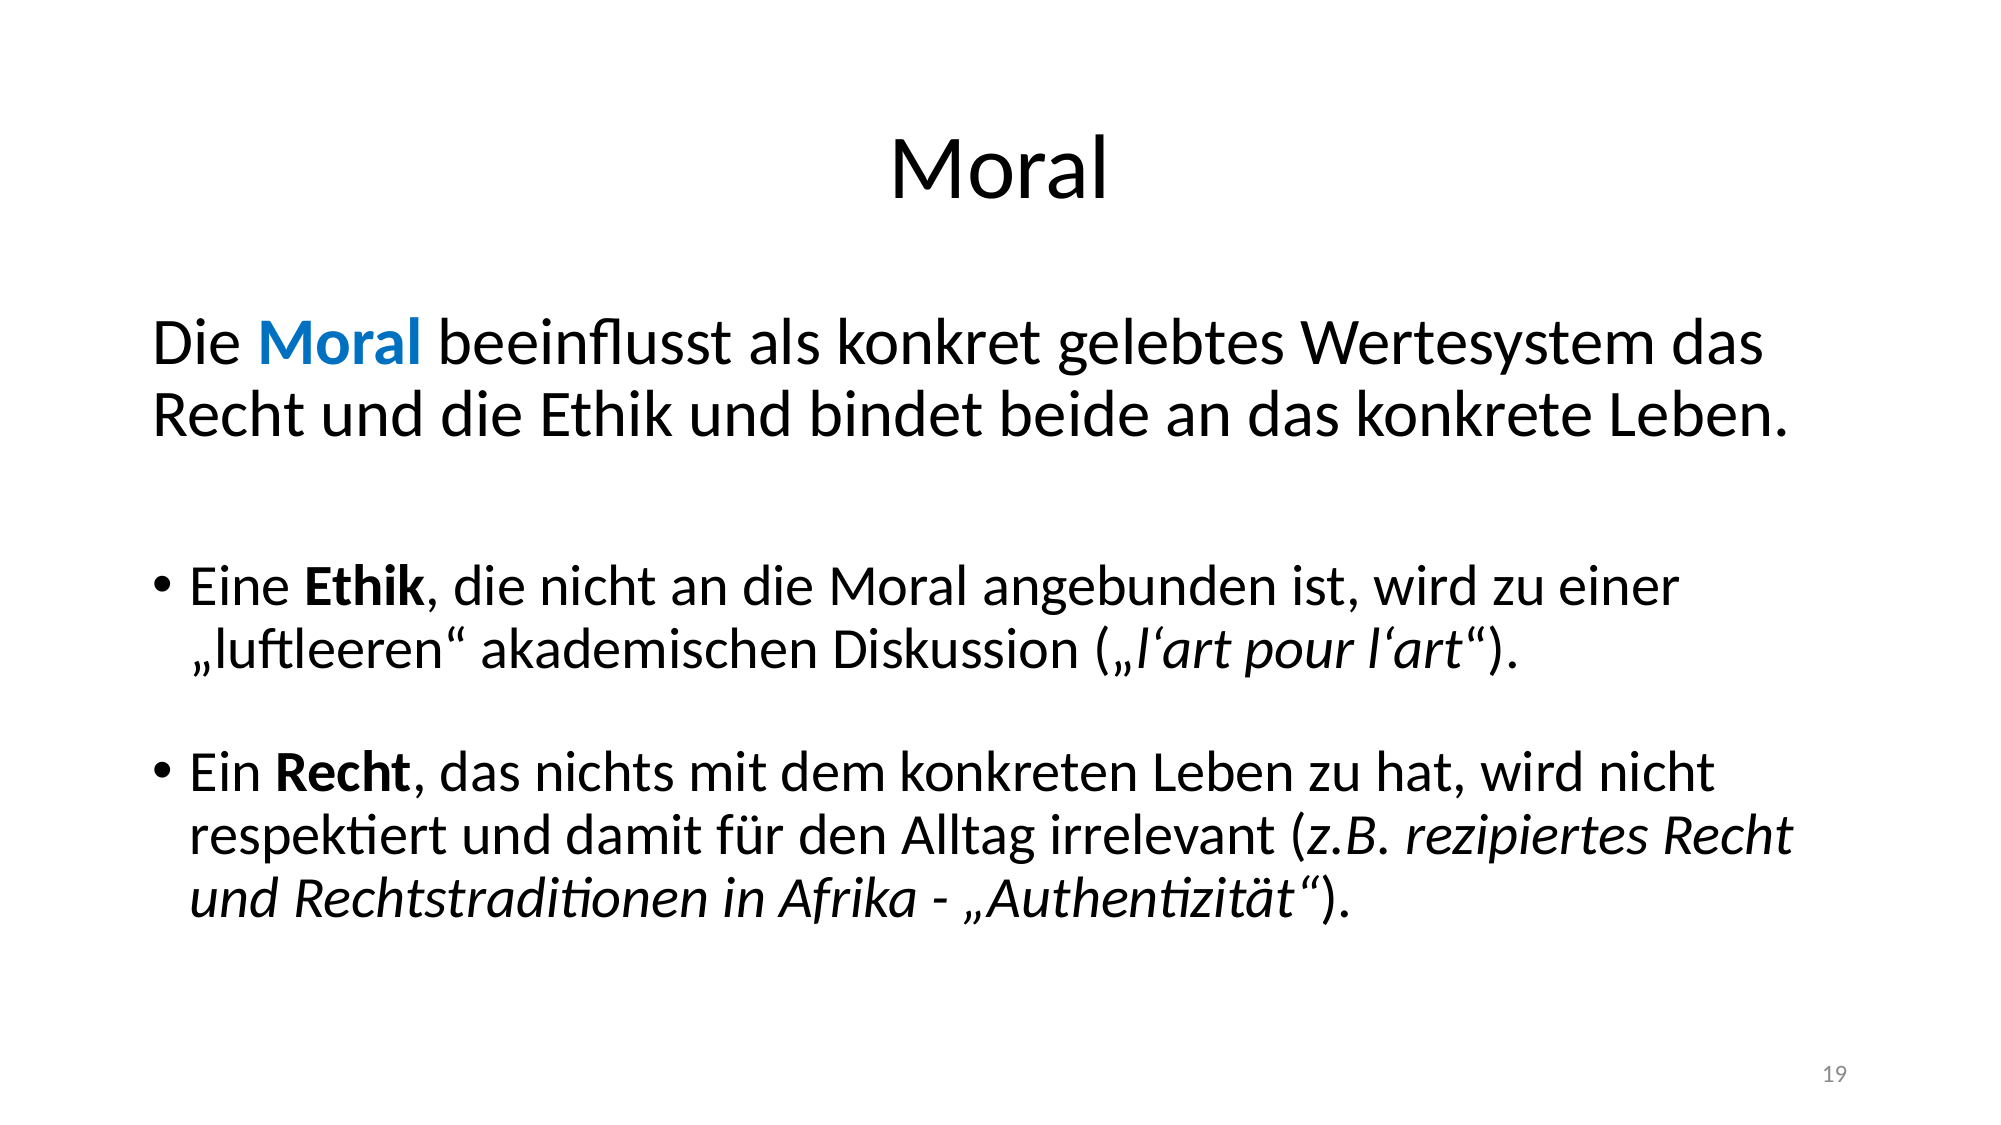

# Moral
Die Moral beeinflusst als konkret gelebtes Wertesystem das Recht und die Ethik und bindet beide an das konkrete Leben.

Eine Ethik, die nicht an die Moral angebunden ist, wird zu einer „luftleeren“ akademischen Diskussion („l‘art pour l‘art“).

Ein Recht, das nichts mit dem konkreten Leben zu hat, wird nicht respektiert und damit für den Alltag irrelevant (z.B. rezipiertes Recht und Rechtstraditionen in Afrika - „Authentizität“).
19